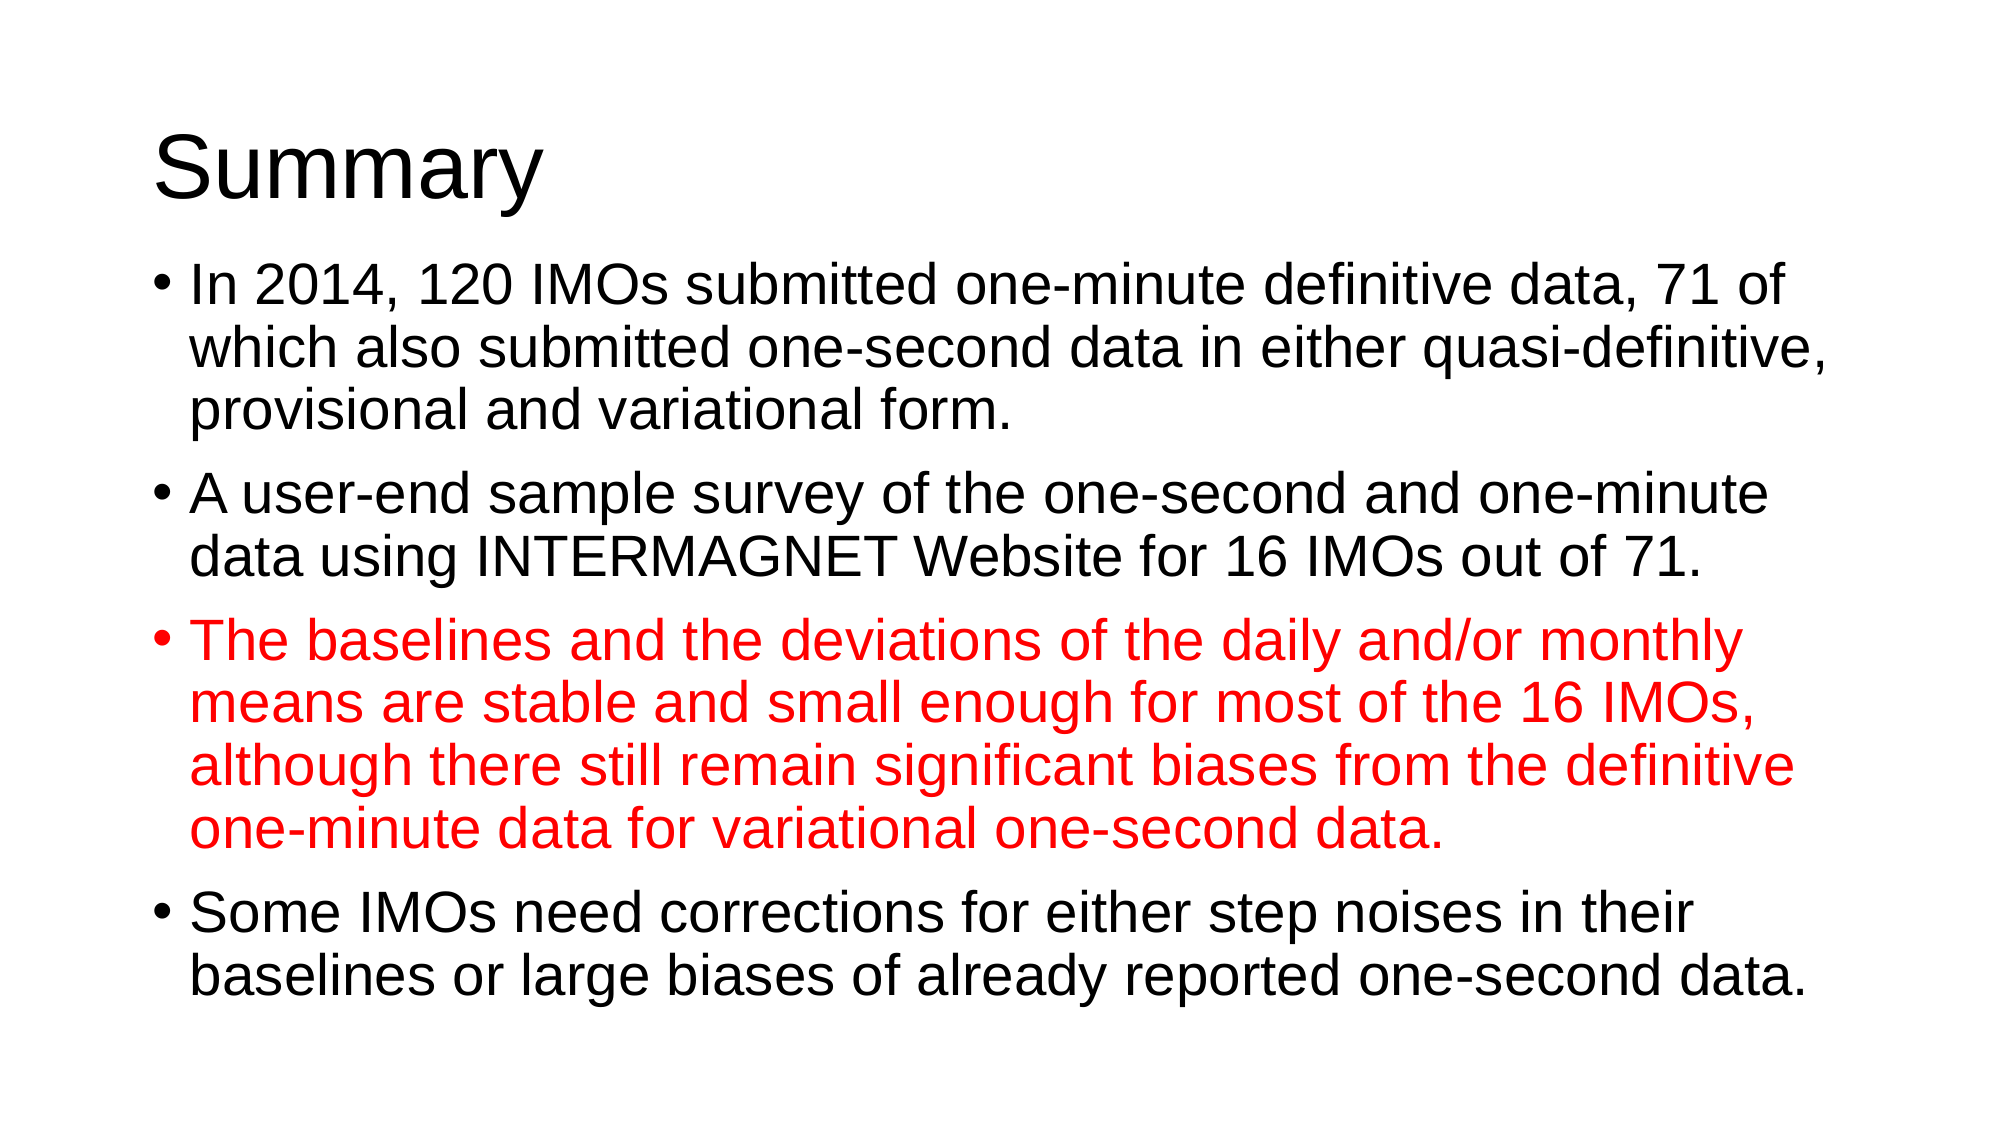

# Summary
In 2014, 120 IMOs submitted one-minute definitive data, 71 of which also submitted one-second data in either quasi-definitive, provisional and variational form.
A user-end sample survey of the one-second and one-minute data using INTERMAGNET Website for 16 IMOs out of 71.
The baselines and the deviations of the daily and/or monthly means are stable and small enough for most of the 16 IMOs, although there still remain significant biases from the definitive one-minute data for variational one-second data.
Some IMOs need corrections for either step noises in their baselines or large biases of already reported one-second data.